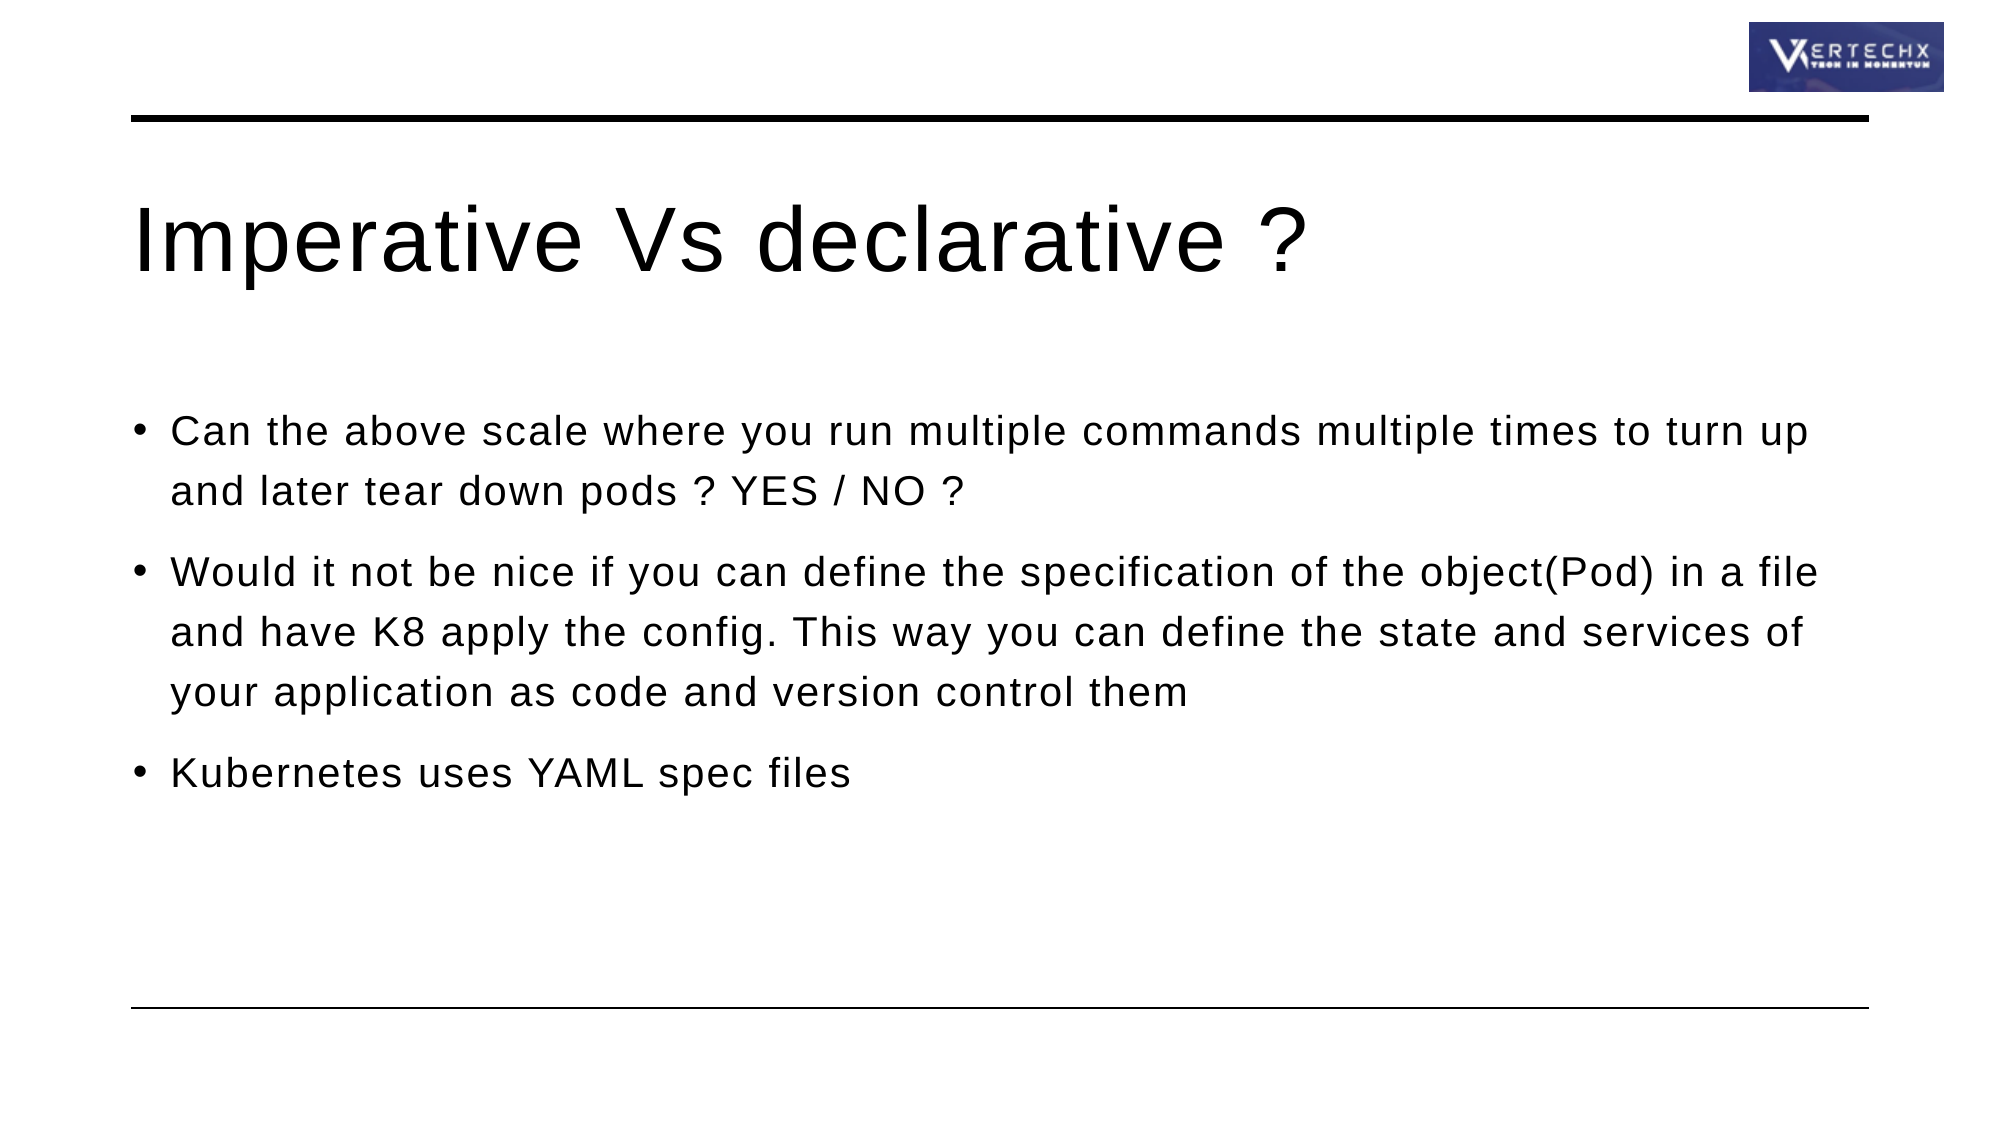

# Imperative Vs declarative ?
Can the above scale where you run multiple commands multiple times to turn up and later tear down pods ? YES / NO ?
Would it not be nice if you can define the specification of the object(Pod) in a file and have K8 apply the config. This way you can define the state and services of your application as code and version control them
Kubernetes uses YAML spec files